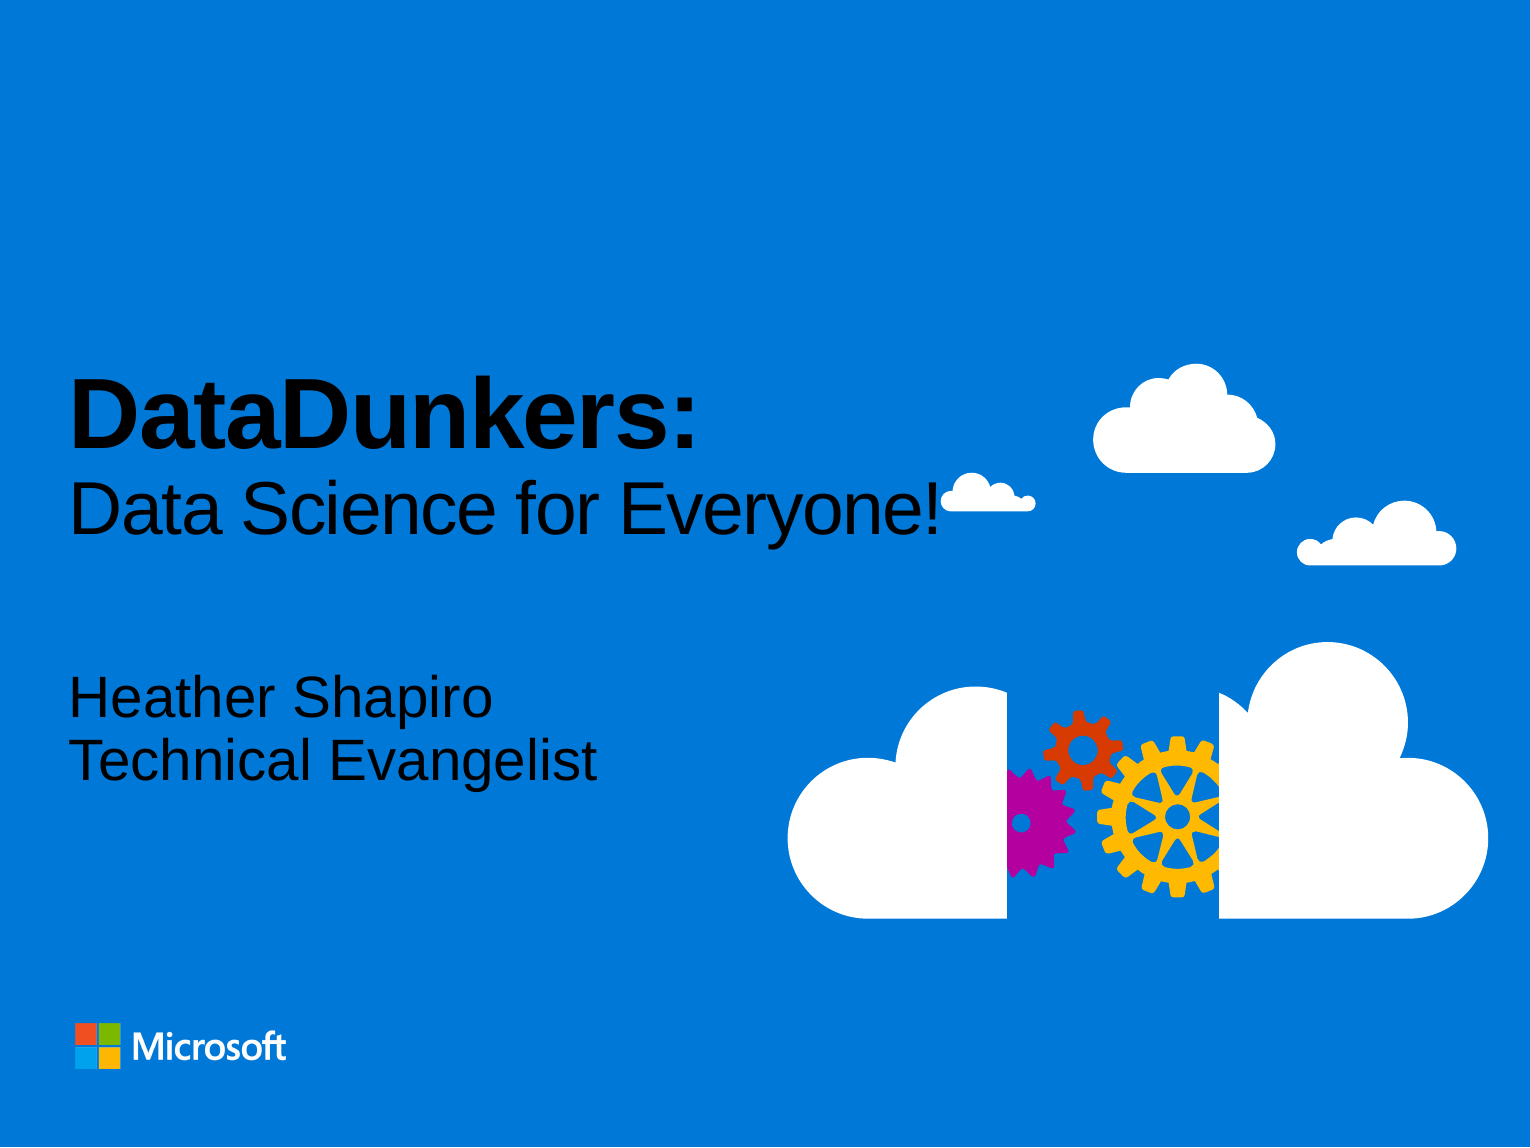

# DataDunkers: Data Science for Everyone!
Heather Shapiro
Technical Evangelist